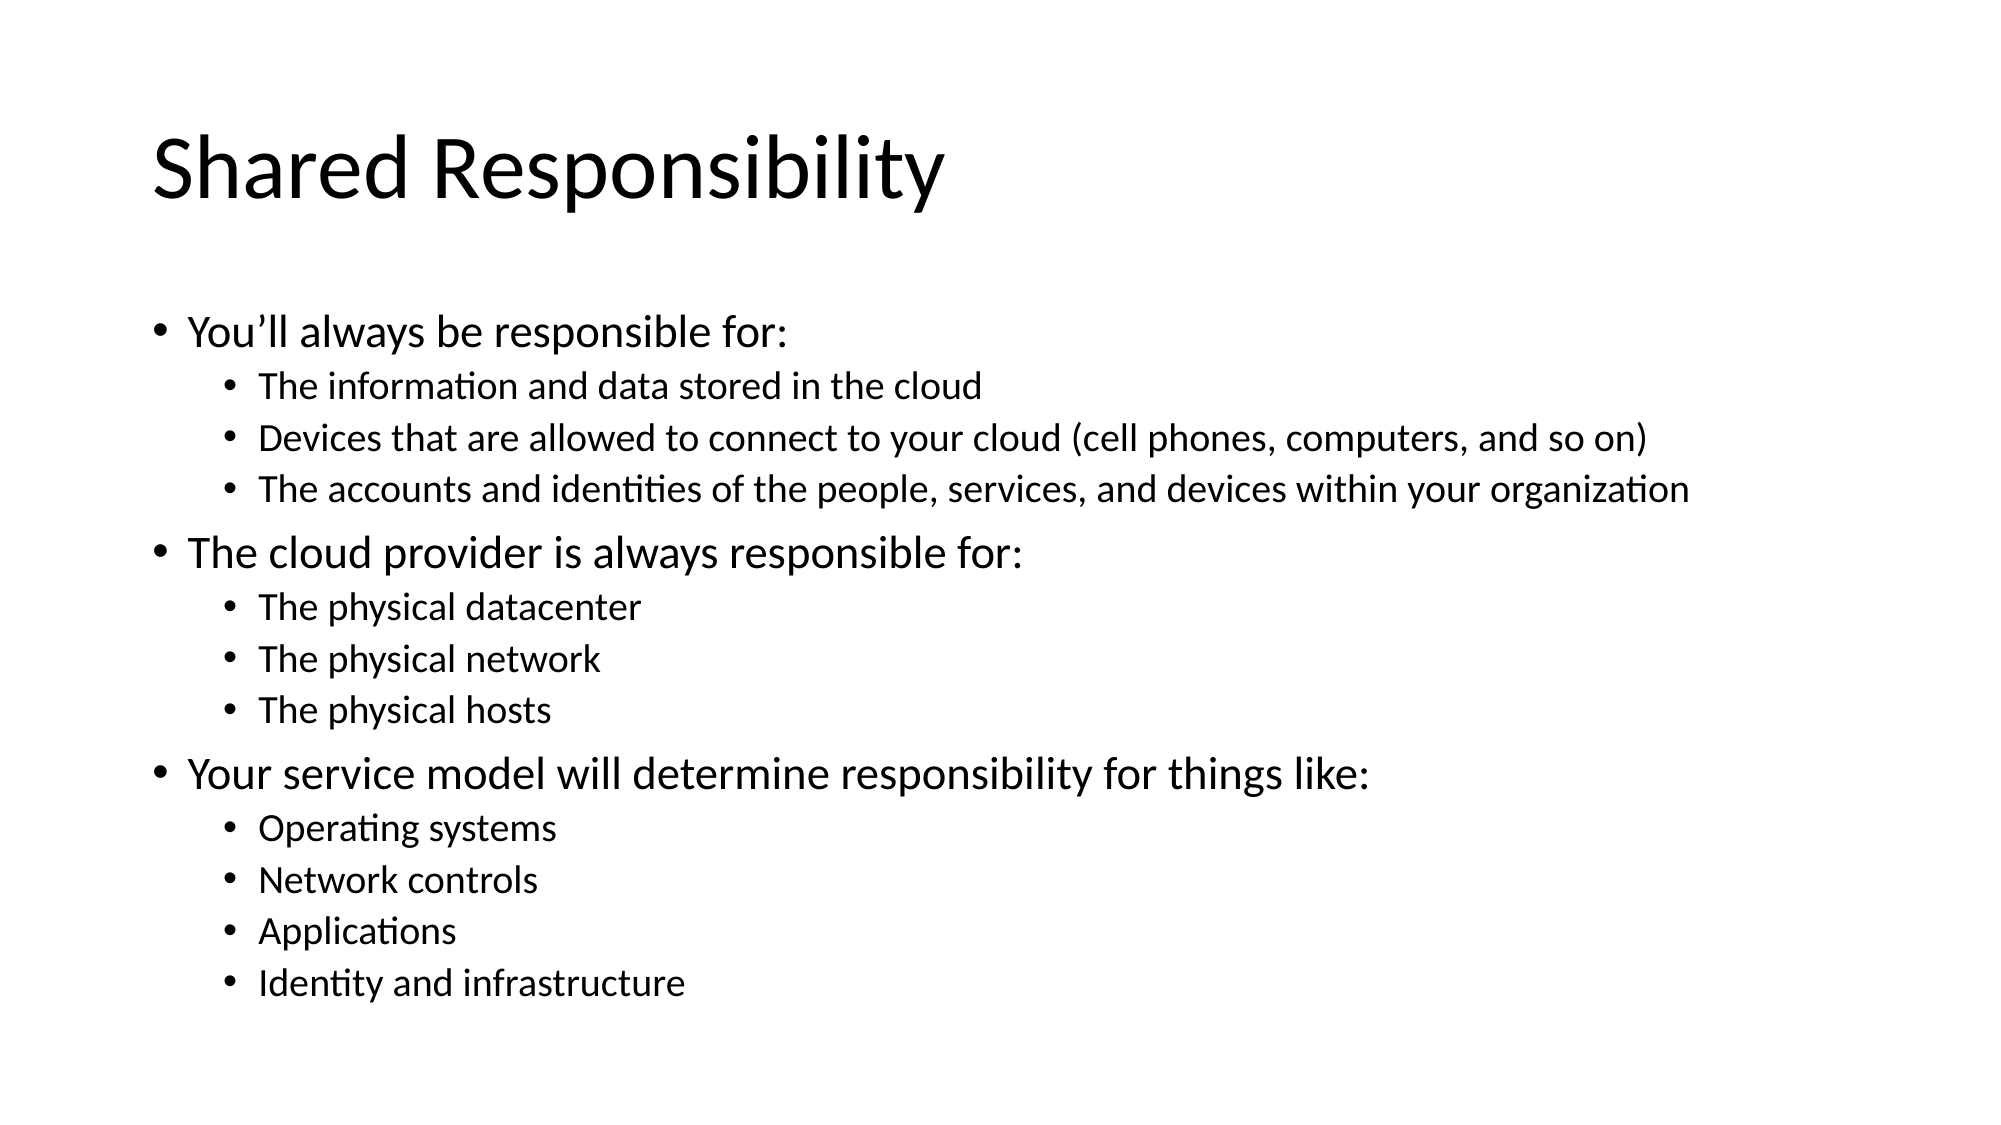

# Shared Responsibility
You’ll always be responsible for:
The information and data stored in the cloud
Devices that are allowed to connect to your cloud (cell phones, computers, and so on)
The accounts and identities of the people, services, and devices within your organization
The cloud provider is always responsible for:
The physical datacenter
The physical network
The physical hosts
Your service model will determine responsibility for things like:
Operating systems
Network controls
Applications
Identity and infrastructure